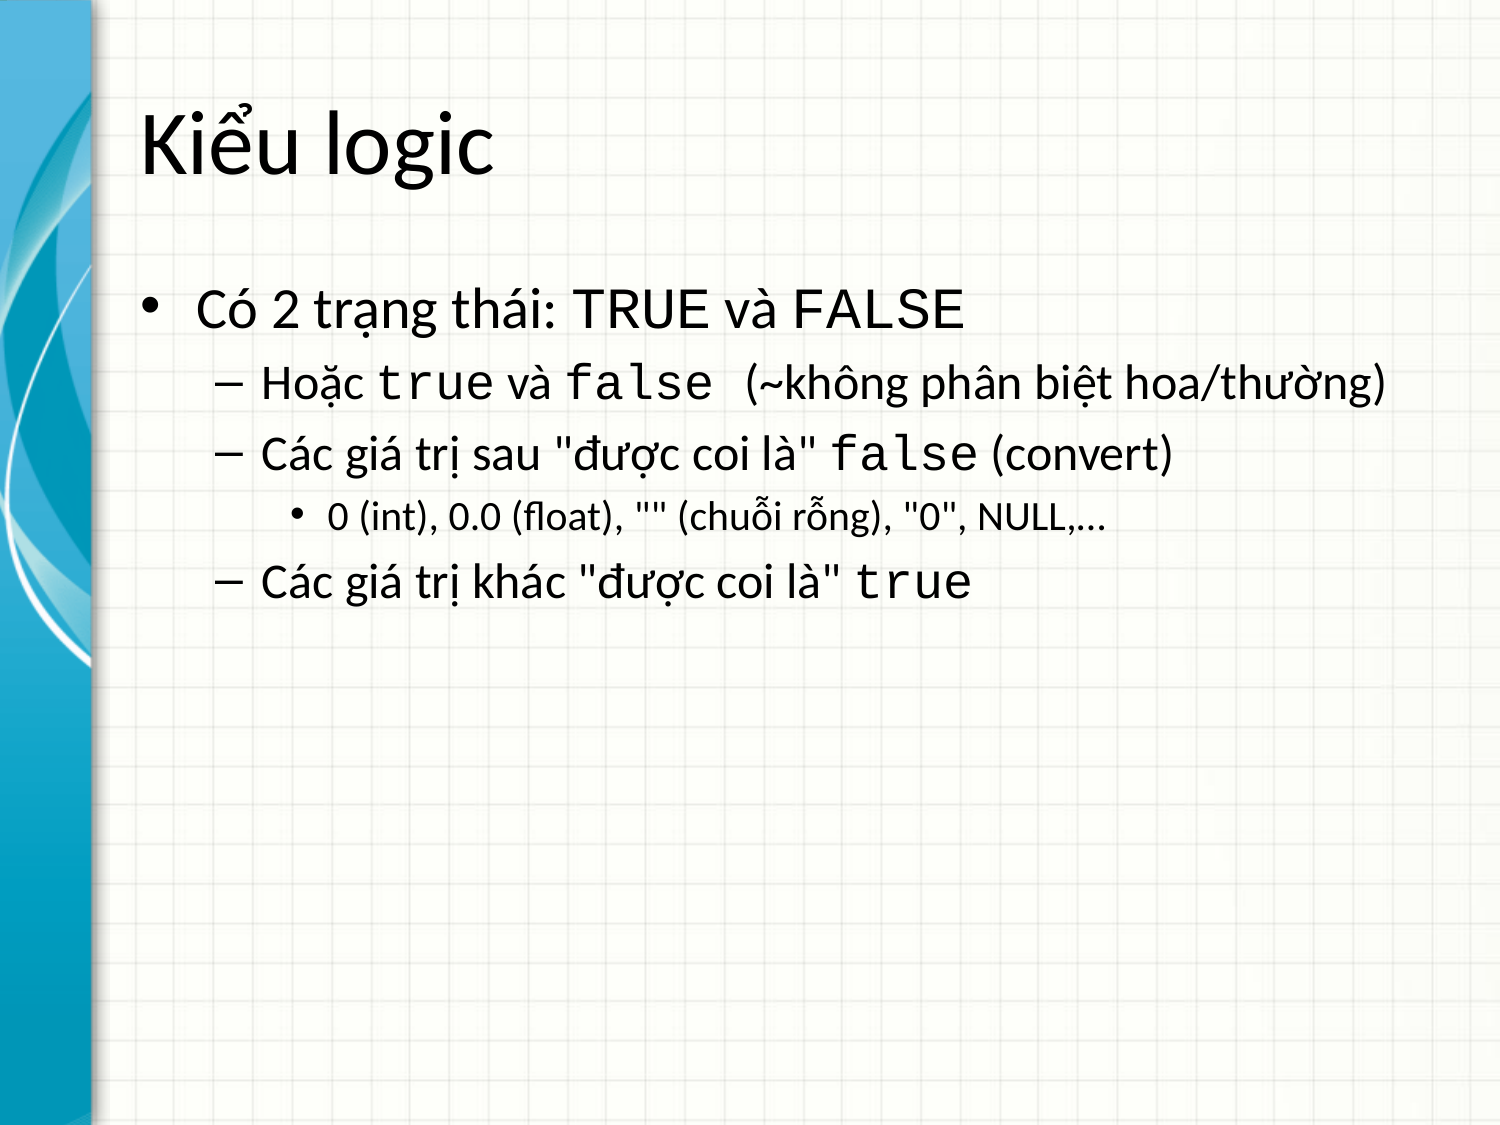

# Kiểu logic
Có 2 trạng thái: TRUE và FALSE
Hoặc true và false (~không phân biệt hoa/thường)
Các giá trị sau "được coi là" false (convert)
0 (int), 0.0 (float), "" (chuỗi rỗng), "0", NULL,…
Các giá trị khác "được coi là" true